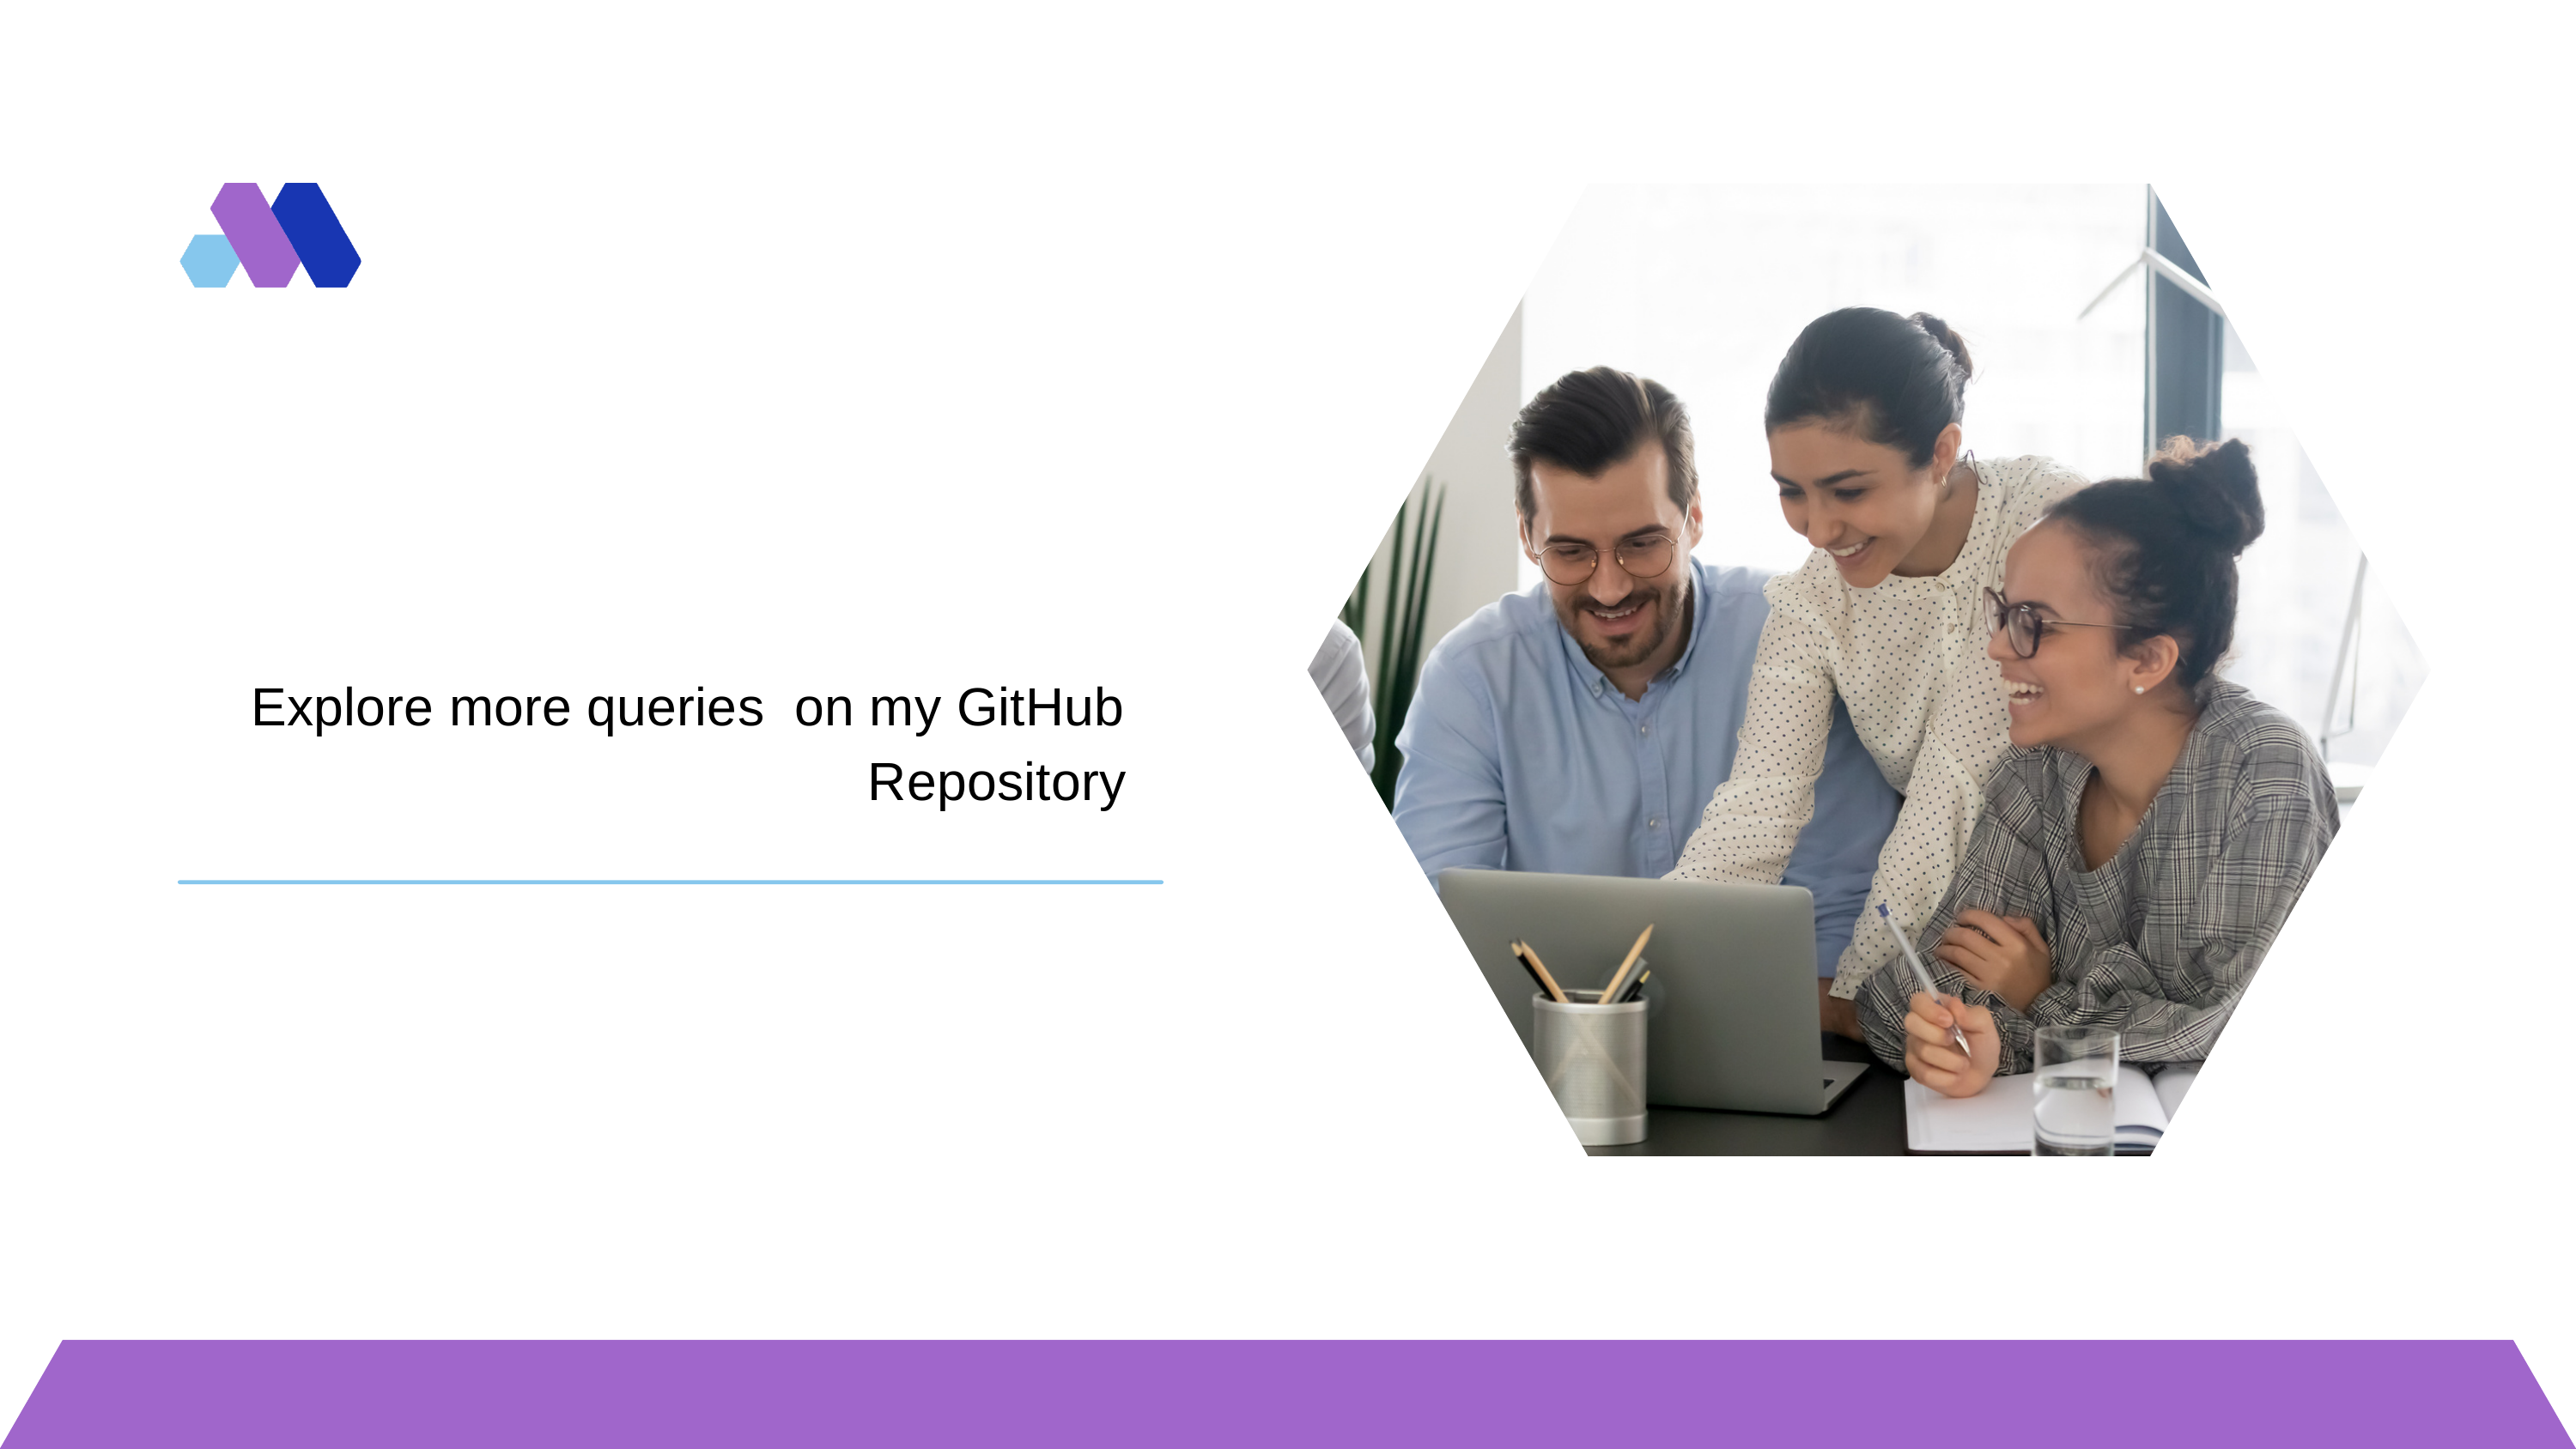

Explore more queries  on my GitHub Repository